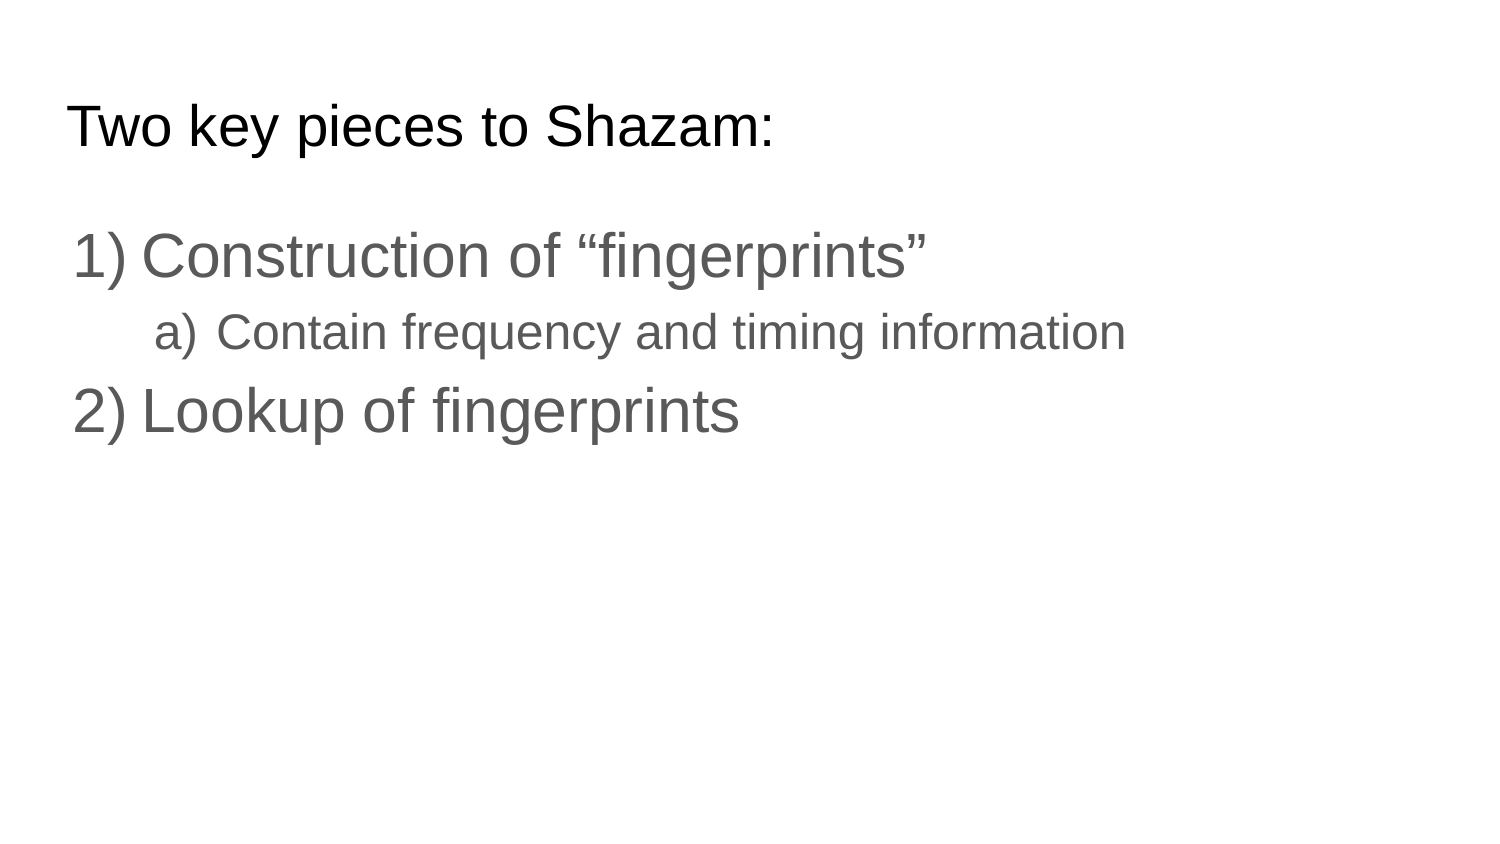

# Two key pieces to Shazam:
Construction of “fingerprints”
Contain frequency and timing information
Lookup of fingerprints